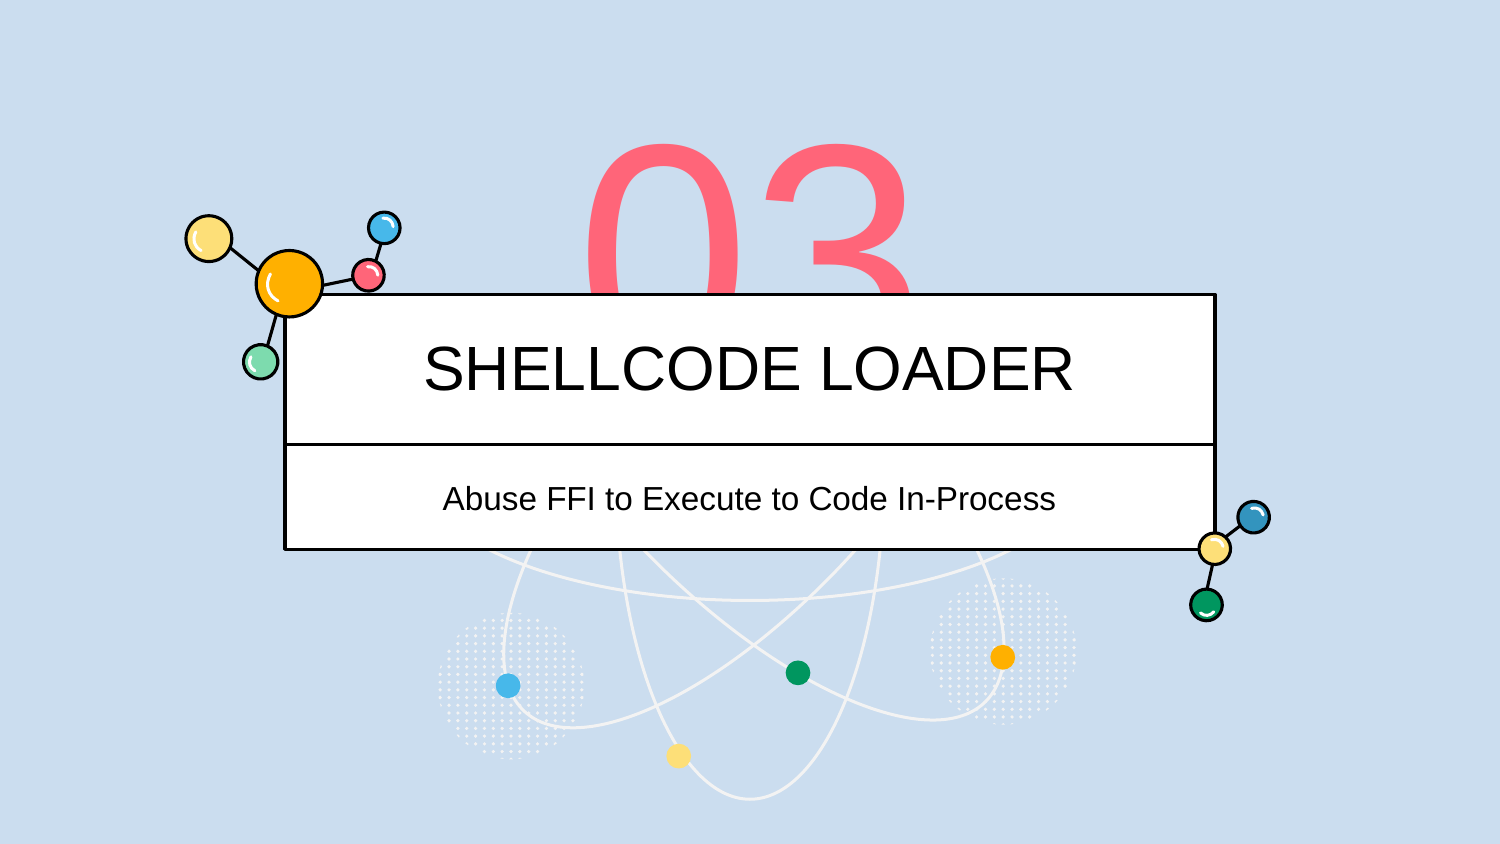

# 03

SHELLCODE LOADER
Abuse FFI to Execute to Code In-Process